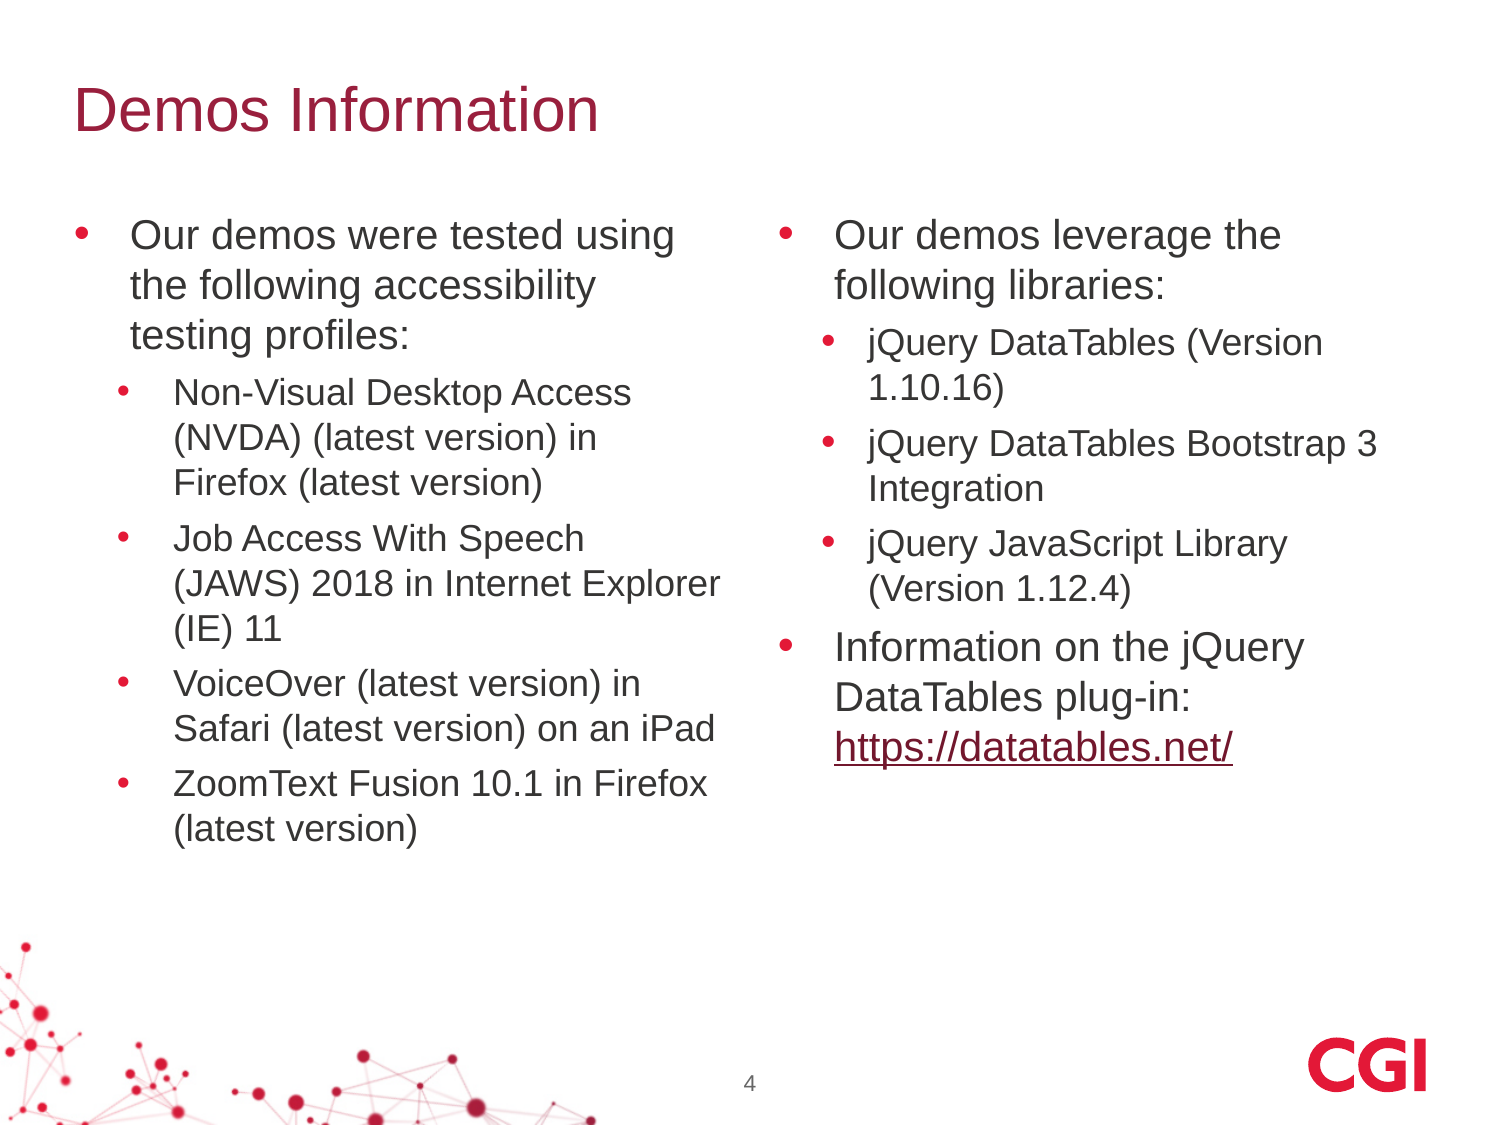

# Demos Information
Our demos were tested using the following accessibility testing profiles:
Non-Visual Desktop Access (NVDA) (latest version) in Firefox (latest version)
Job Access With Speech (JAWS) 2018 in Internet Explorer (IE) 11
VoiceOver (latest version) in Safari (latest version) on an iPad
ZoomText Fusion 10.1 in Firefox (latest version)

Our demos leverage the following libraries:
jQuery DataTables (Version 1.10.16)
jQuery DataTables Bootstrap 3 Integration
jQuery JavaScript Library (Version 1.12.4)
Information on the jQuery DataTables plug-in: https://datatables.net/
4